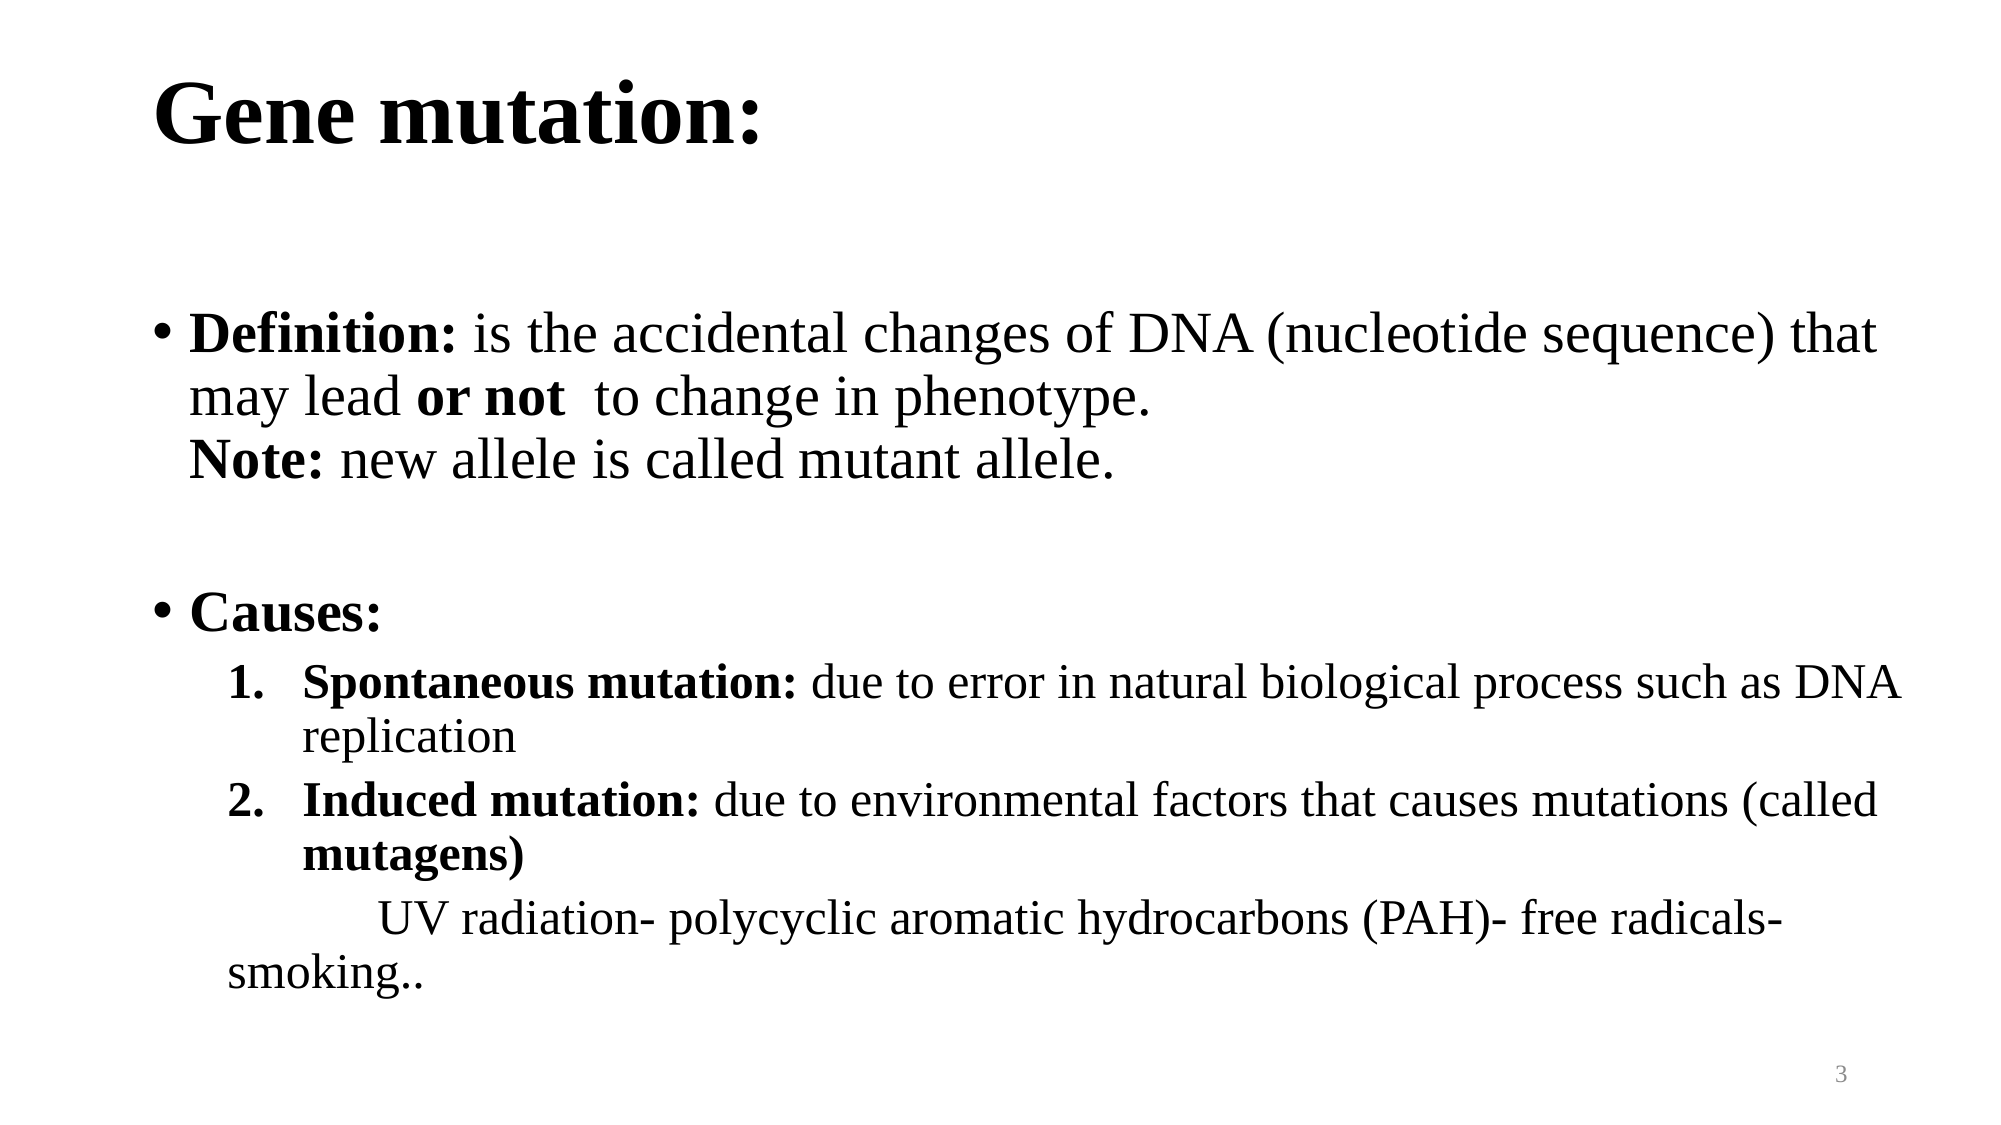

# Gene mutation:
Definition: is the accidental changes of DNA (nucleotide sequence) that may lead or not  to change in phenotype.
Note: new allele is called mutant allele.
Causes:
Spontaneous mutation: due to error in natural biological process such as DNA replication
Induced mutation: due to environmental factors that causes mutations (called mutagens)
	UV radiation- polycyclic aromatic hydrocarbons (PAH)- free radicals- smoking..

3